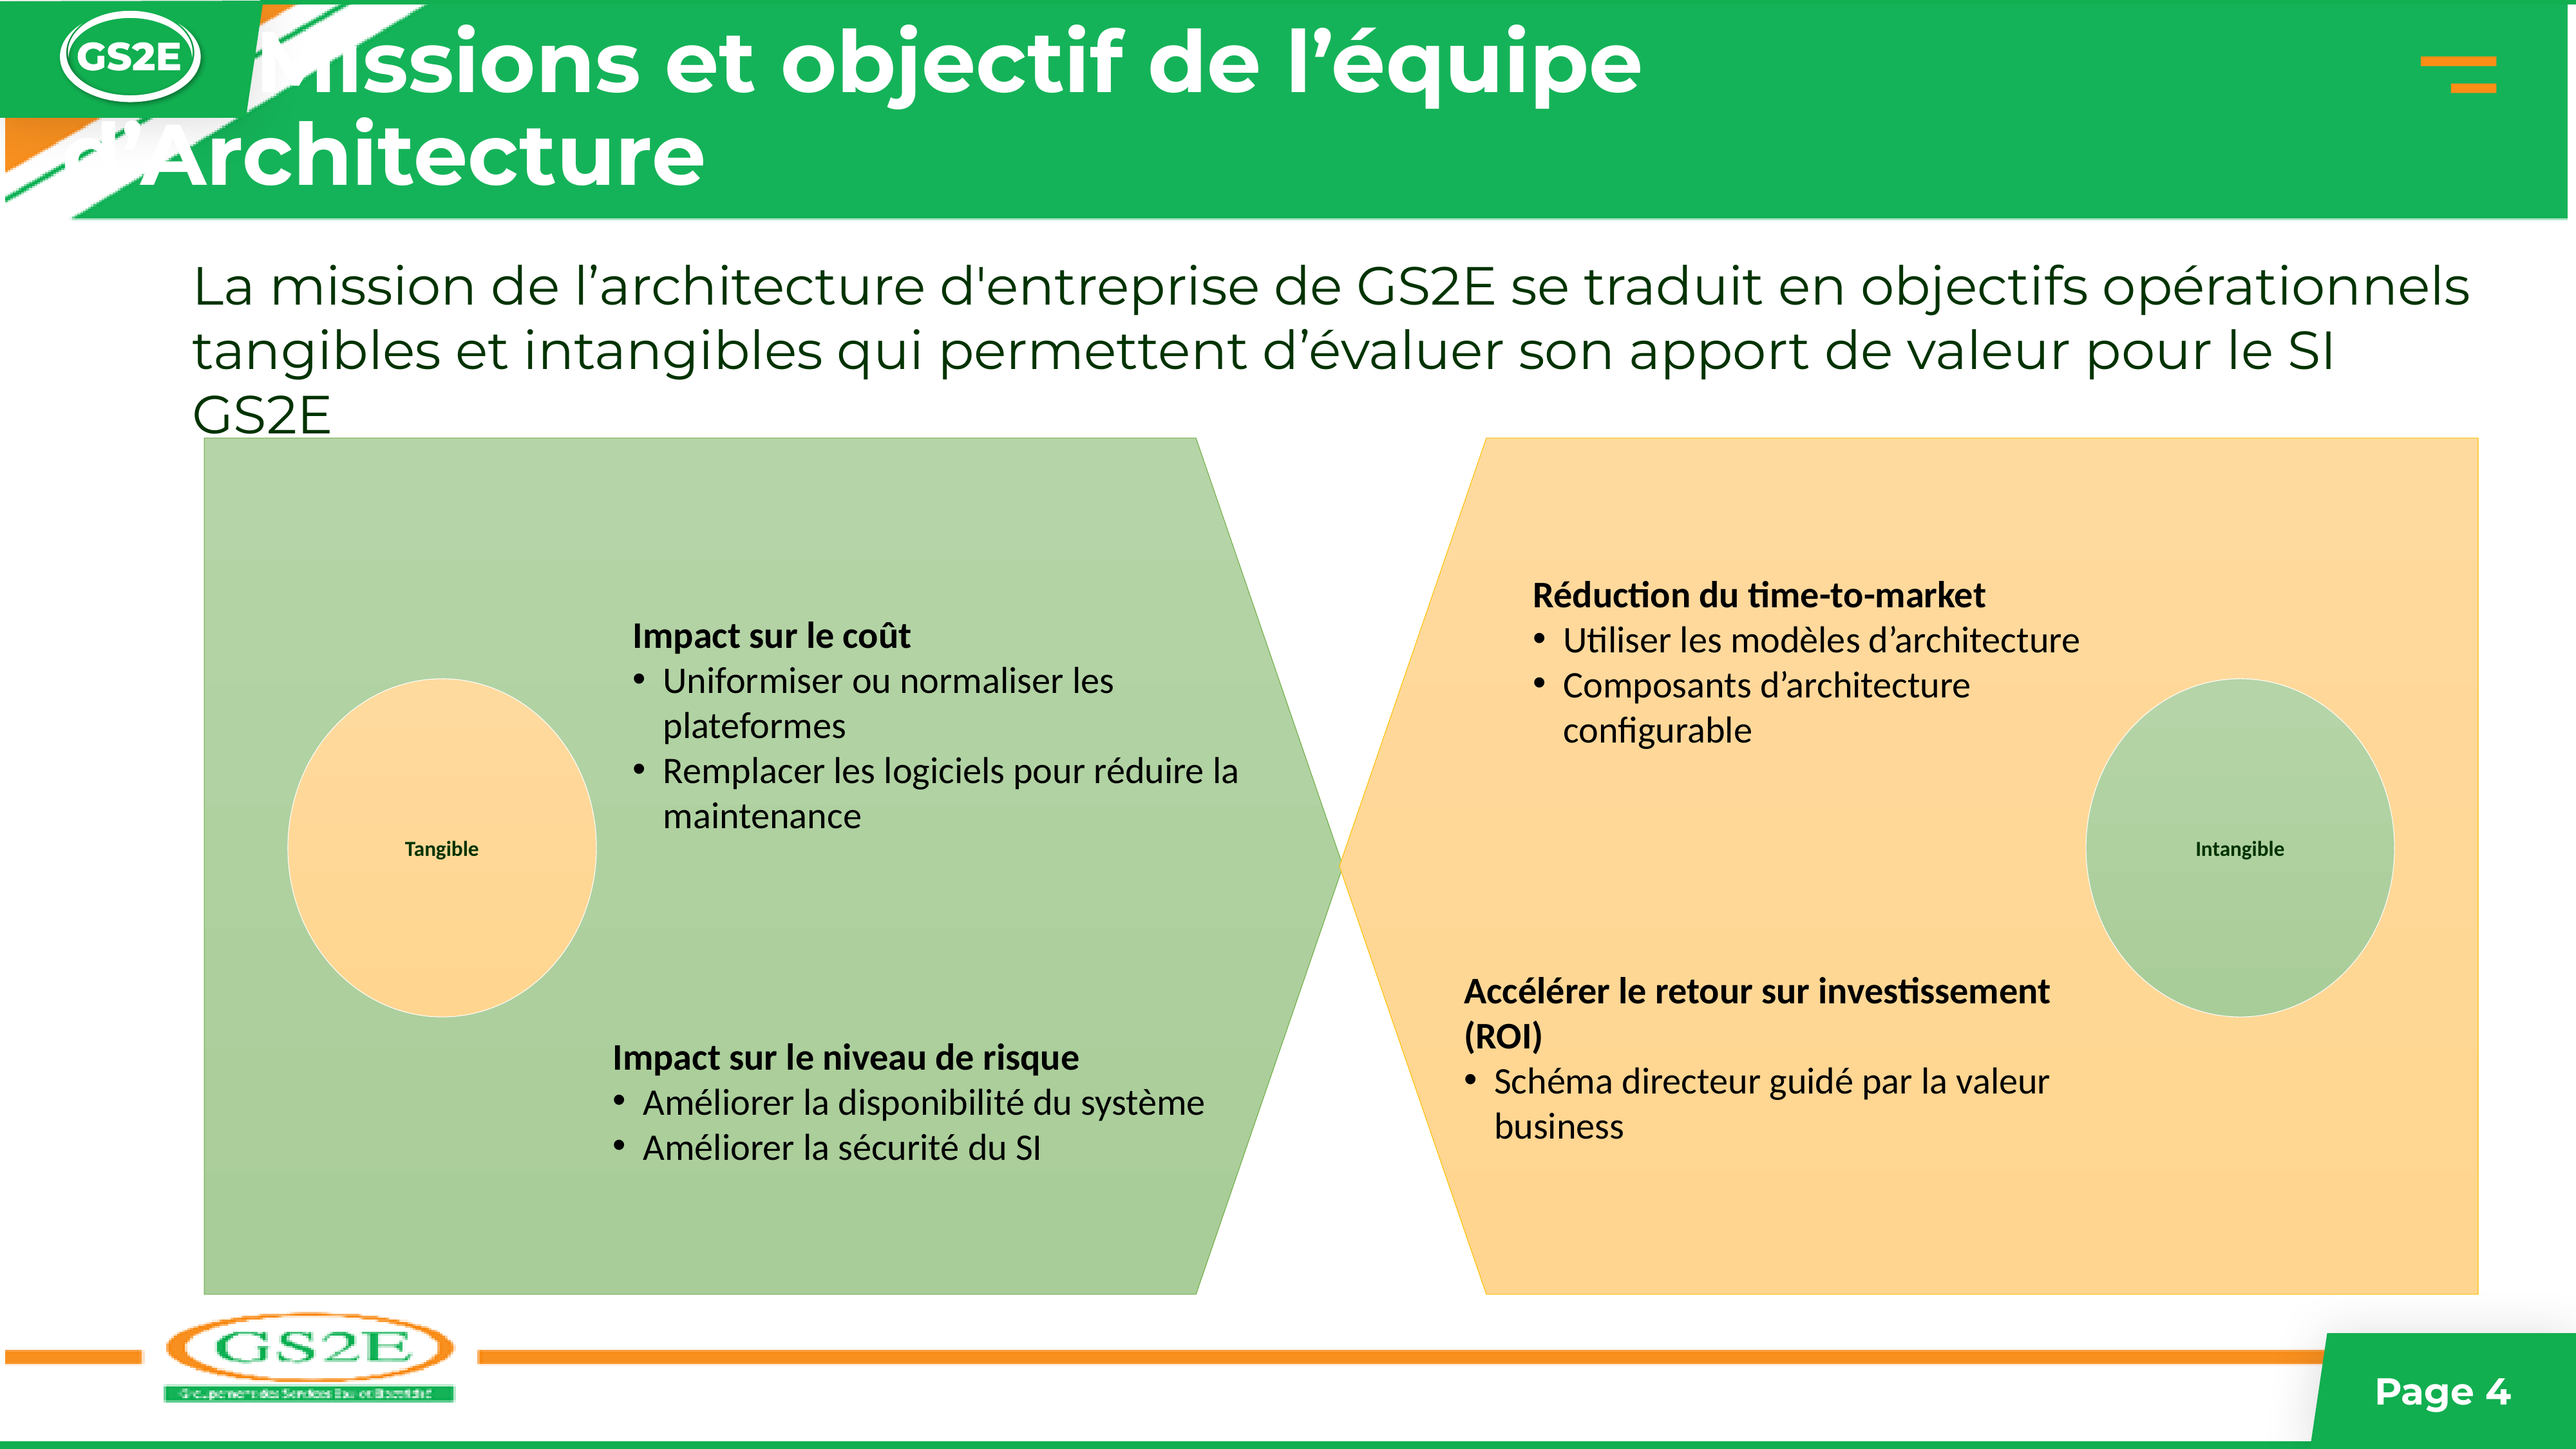

# Missions et objectif de l’équipe d’Architecture
La mission de l’architecture d'entreprise de GS2E se traduit en objectifs opérationnels tangibles et intangibles qui permettent d’évaluer son apport de valeur pour le SI GS2E

Réduction du time-to-market
Utiliser les modèles d’architecture
Composants d’architecture configurable
Accélérer le retour sur investissement (ROI)
Schéma directeur guidé par la valeur business
Impact sur le coût
Uniformiser ou normaliser les plateformes
Remplacer les logiciels pour réduire la maintenance
Impact sur le niveau de risque
Améliorer la disponibilité du système
Améliorer la sécurité du SI
Tangible
Intangible